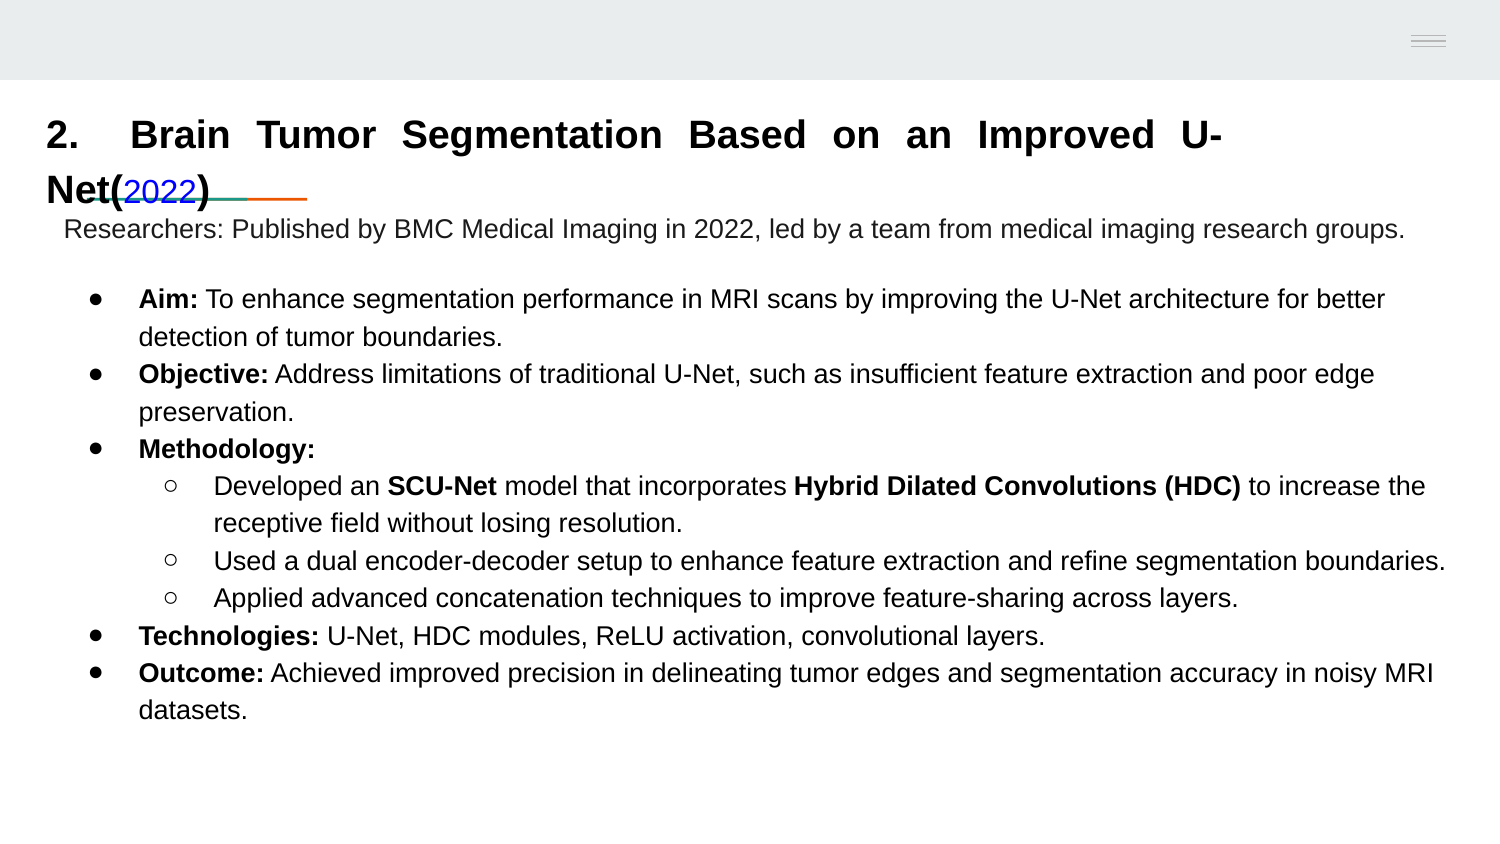

# 2.  Brain Tumor Segmentation Based on an Improved U-Net(2022)
Researchers: Published by BMC Medical Imaging in 2022, led by a team from medical imaging research groups.
Aim: To enhance segmentation performance in MRI scans by improving the U-Net architecture for better detection of tumor boundaries.
Objective: Address limitations of traditional U-Net, such as insufficient feature extraction and poor edge preservation.
Methodology:
Developed an SCU-Net model that incorporates Hybrid Dilated Convolutions (HDC) to increase the receptive field without losing resolution.
Used a dual encoder-decoder setup to enhance feature extraction and refine segmentation boundaries.
Applied advanced concatenation techniques to improve feature-sharing across layers.
Technologies: U-Net, HDC modules, ReLU activation, convolutional layers.
Outcome: Achieved improved precision in delineating tumor edges and segmentation accuracy in noisy MRI datasets.